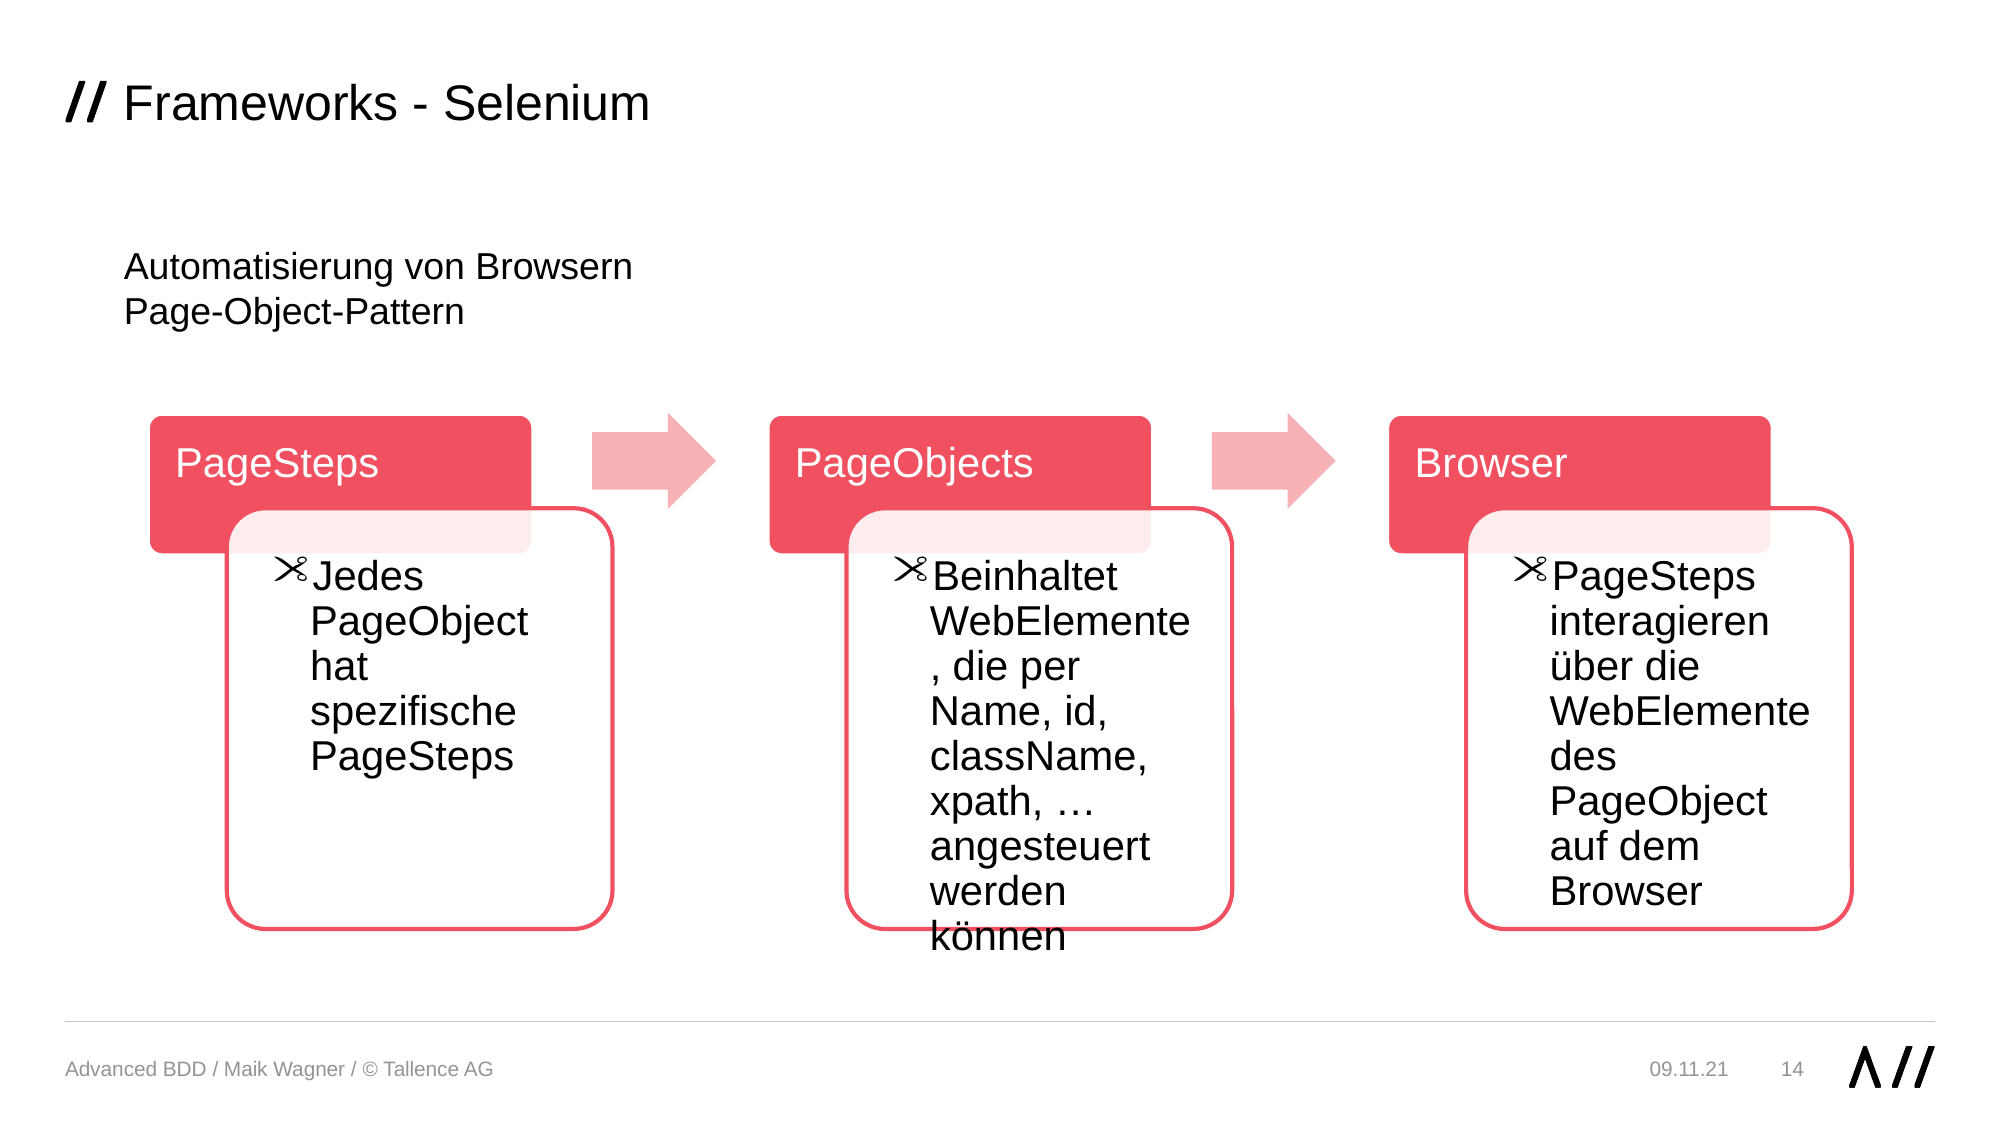

# Frameworks - Selenium
Automatisierung von Browsern
Page-Object-Pattern
PageSteps
Jedes PageObject hat spezifische PageSteps

PageObjects
Beinhaltet WebElemente, die per Name, id, className, xpath, … angesteuert werden können

Browser
PageSteps interagieren über die WebElemente des PageObject auf dem Browser
Advanced BDD / Maik Wagner / © Tallence AG
14
09.11.21